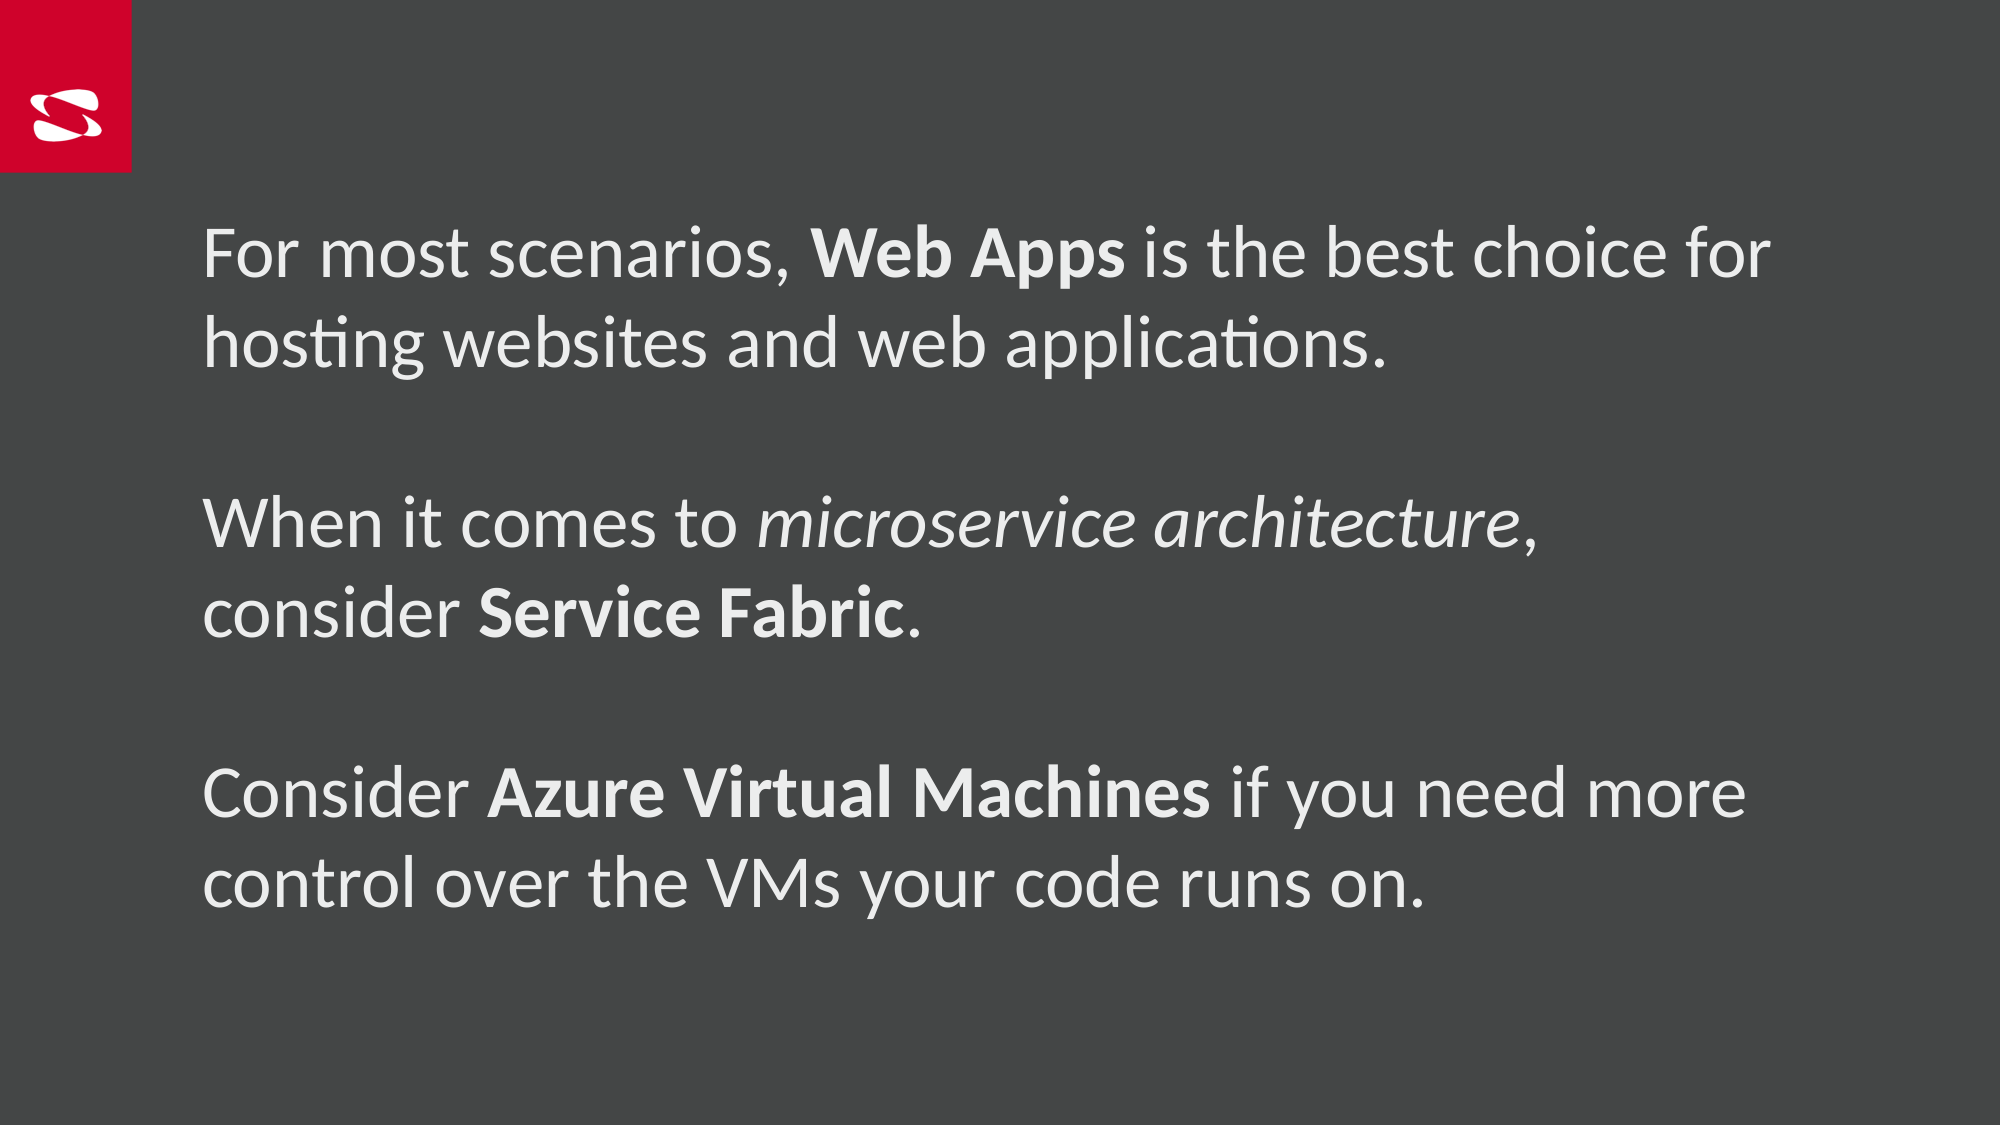

For most scenarios, Web Apps is the best choice for hosting websites and web applications.
When it comes to microservice architecture, consider Service Fabric.
Consider Azure Virtual Machines if you need more control over the VMs your code runs on.